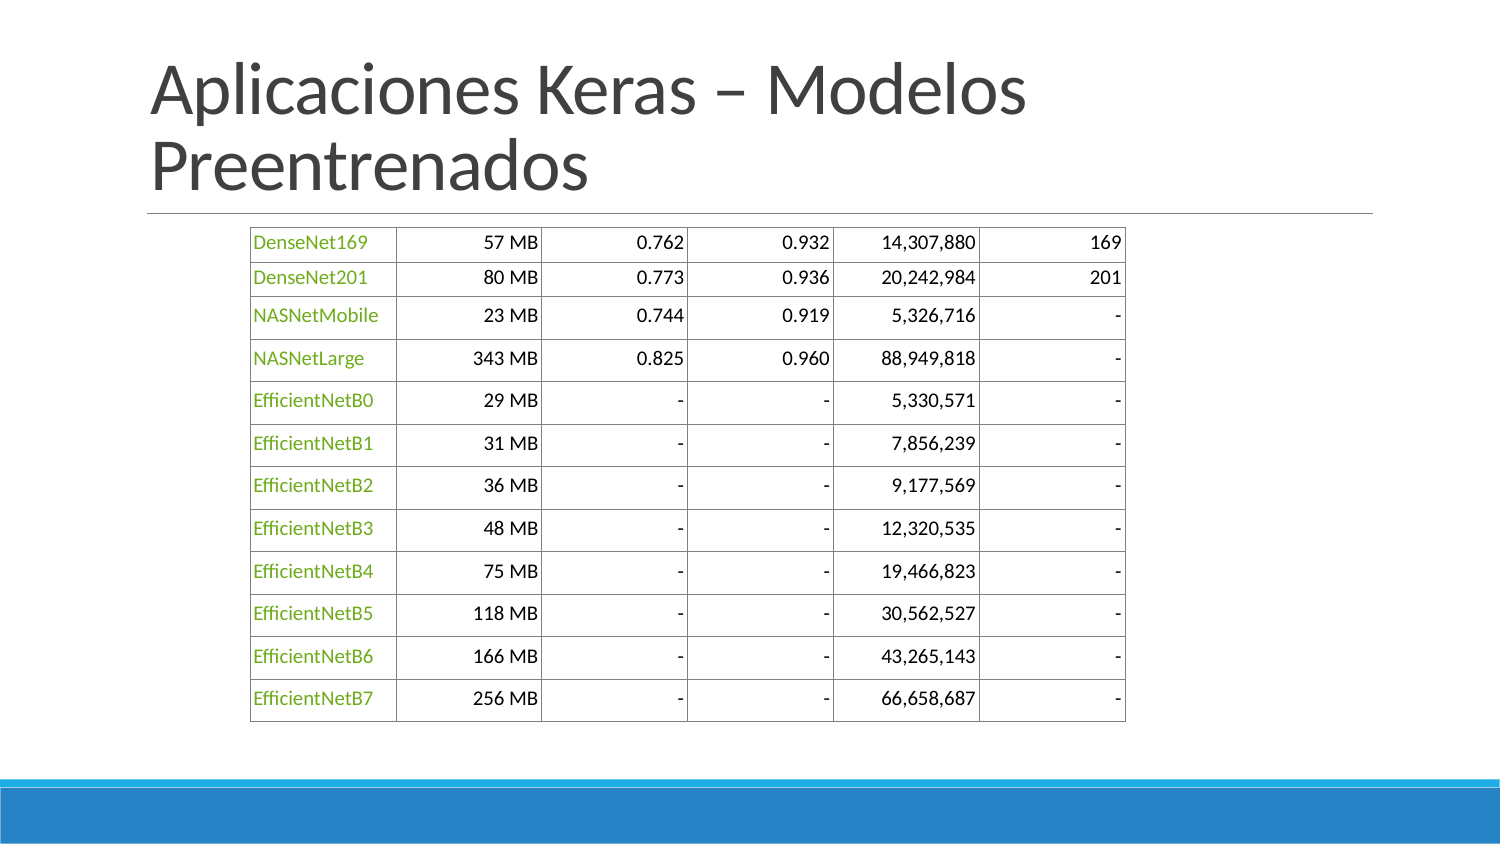

# Aplicaciones Keras – Modelos Preentrenados
| DenseNet169 | 57 MB | 0.762 | 0.932 | 14,307,880 | 169 |
| --- | --- | --- | --- | --- | --- |
| DenseNet201 | 80 MB | 0.773 | 0.936 | 20,242,984 | 201 |
| NASNetMobile | 23 MB | 0.744 | 0.919 | 5,326,716 | - |
| NASNetLarge | 343 MB | 0.825 | 0.960 | 88,949,818 | - |
| EfficientNetB0 | 29 MB | - | - | 5,330,571 | - |
| EfficientNetB1 | 31 MB | - | - | 7,856,239 | - |
| EfficientNetB2 | 36 MB | - | - | 9,177,569 | - |
| EfficientNetB3 | 48 MB | - | - | 12,320,535 | - |
| EfficientNetB4 | 75 MB | - | - | 19,466,823 | - |
| EfficientNetB5 | 118 MB | - | - | 30,562,527 | - |
| EfficientNetB6 | 166 MB | - | - | 43,265,143 | - |
| EfficientNetB7 | 256 MB | - | - | 66,658,687 | - |